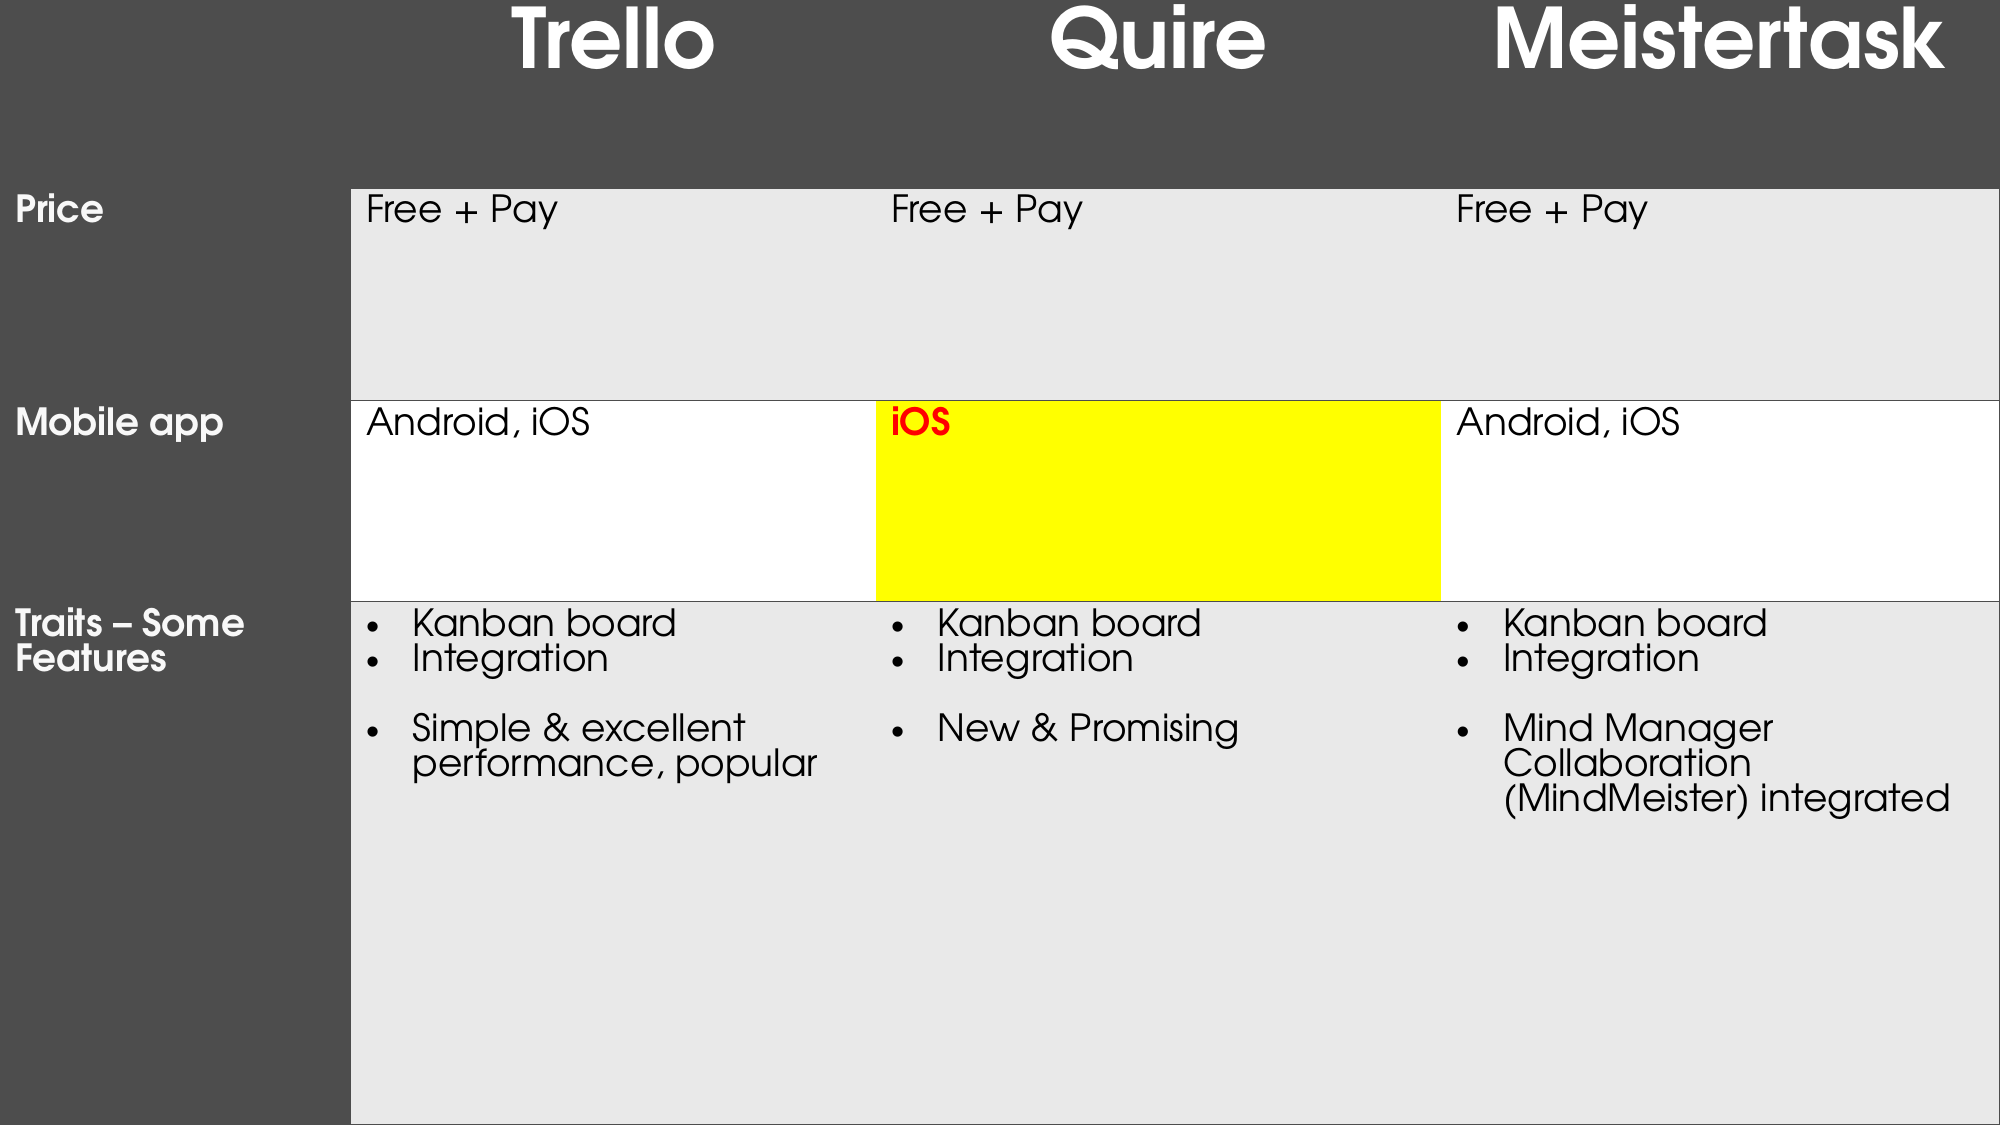

|  | Trello | Quire | Meistertask |
| --- | --- | --- | --- |
| Price | Free + Pay | Free + Pay | Free + Pay |
| Mobile app | Android, iOS | iOS | Android, iOS |
| Traits – Some Features | Kanban board Integration Simple & excellent performance, popular | Kanban board Integration New & Promising | Kanban board Integration Mind Manager Collaboration (MindMeister) integrated |